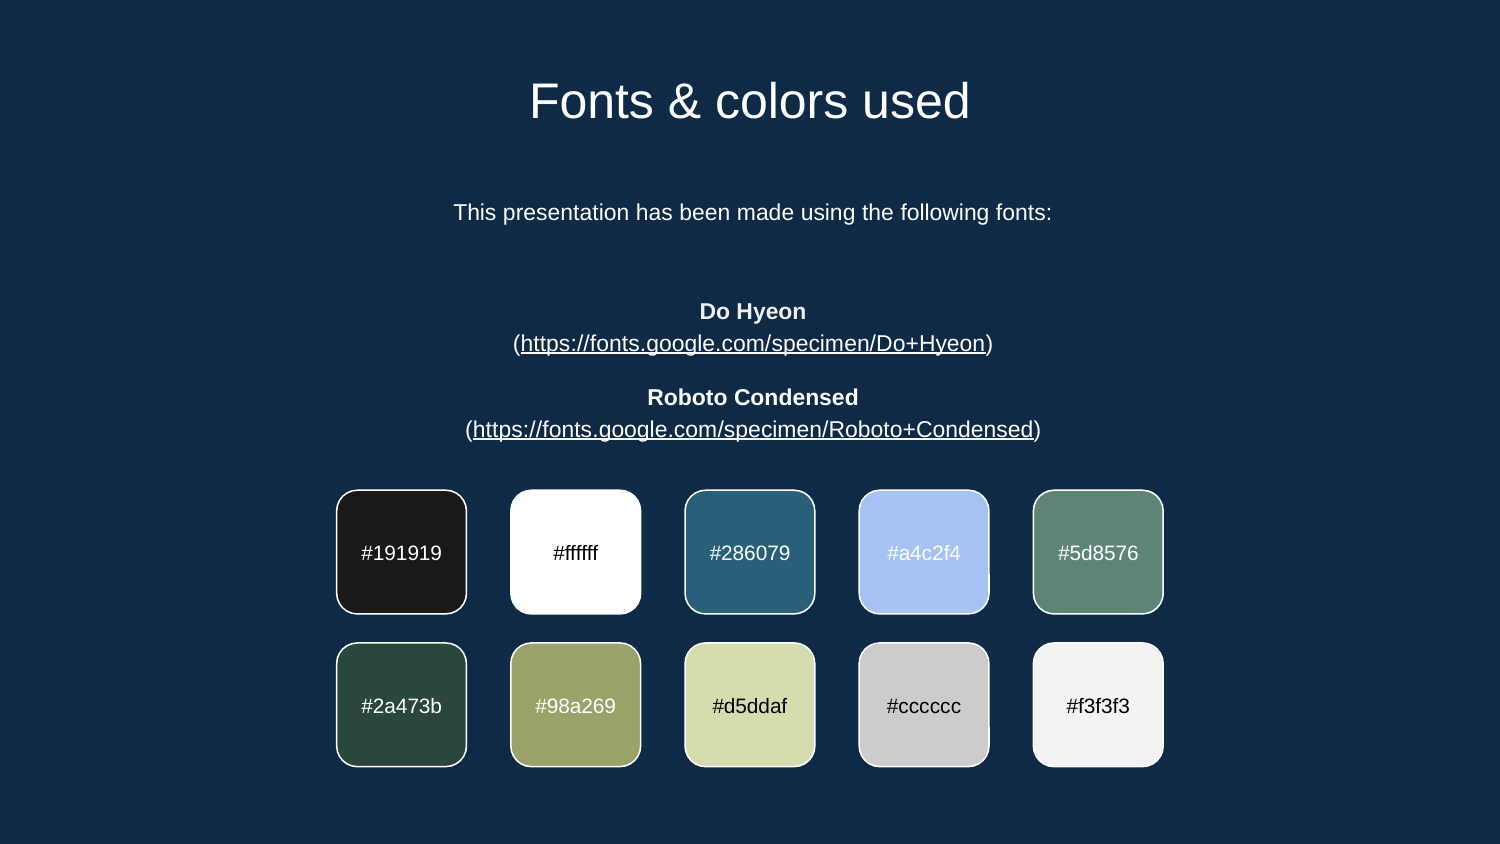

# Fonts & colors used
This presentation has been made using the following fonts:

Do Hyeon
(https://fonts.google.com/specimen/Do+Hyeon)

Roboto Condensed
(https://fonts.google.com/specimen/Roboto+Condensed)

#191919
#ffffff
#286079
#a4c2f4
#5d8576

#2a473b
#98a269
#d5ddaf
#cccccc
#f3f3f3